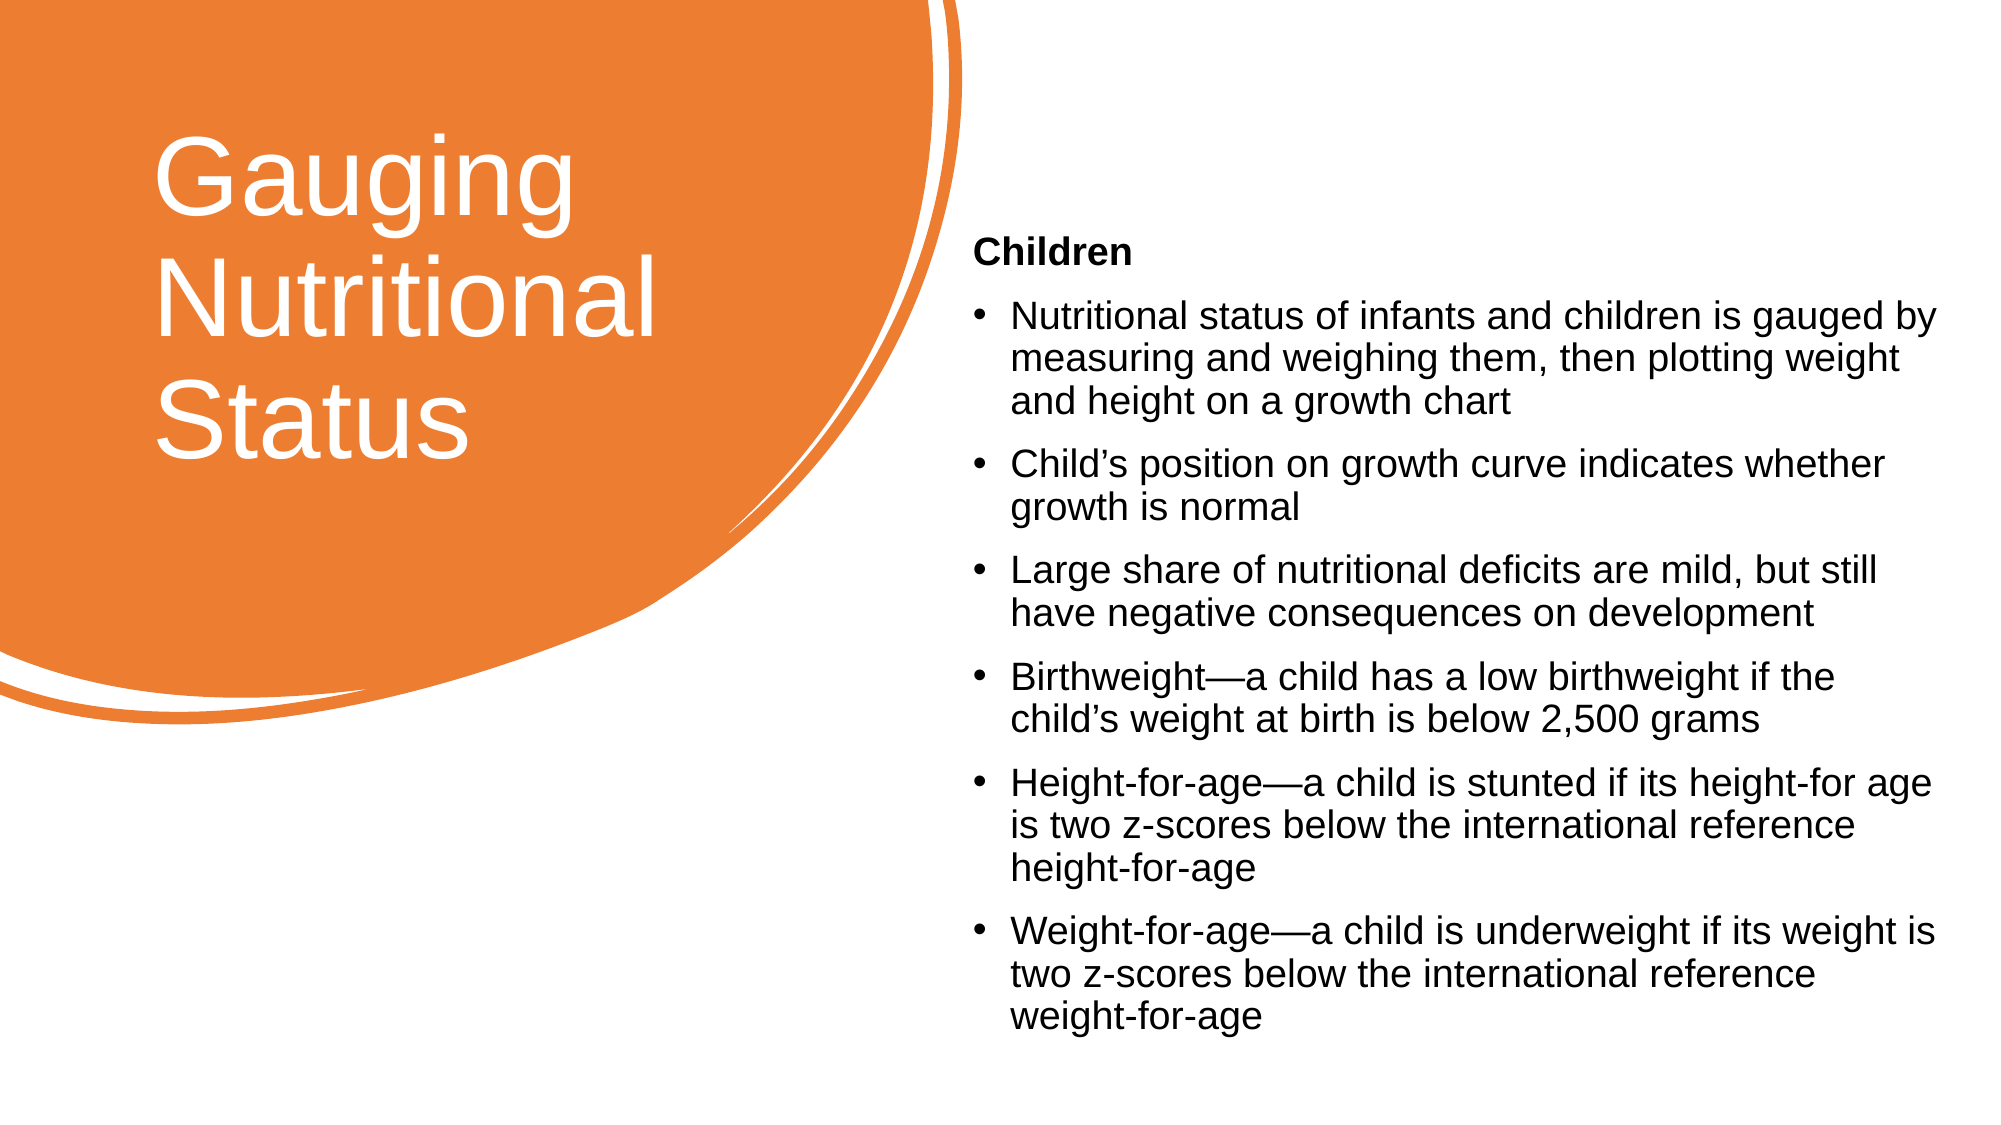

# Gauging Nutritional Status
Children
Nutritional status of infants and children is gauged by measuring and weighing them, then plotting weight and height on a growth chart
Child’s position on growth curve indicates whether growth is normal
Large share of nutritional deficits are mild, but still have negative consequences on development
Birthweight—a child has a low birthweight if the child’s weight at birth is below 2,500 grams
Height-for-age—a child is stunted if its height-for age is two z-scores below the international reference height-for-age
Weight-for-age—a child is underweight if its weight is two z-scores below the international reference weight-for-age